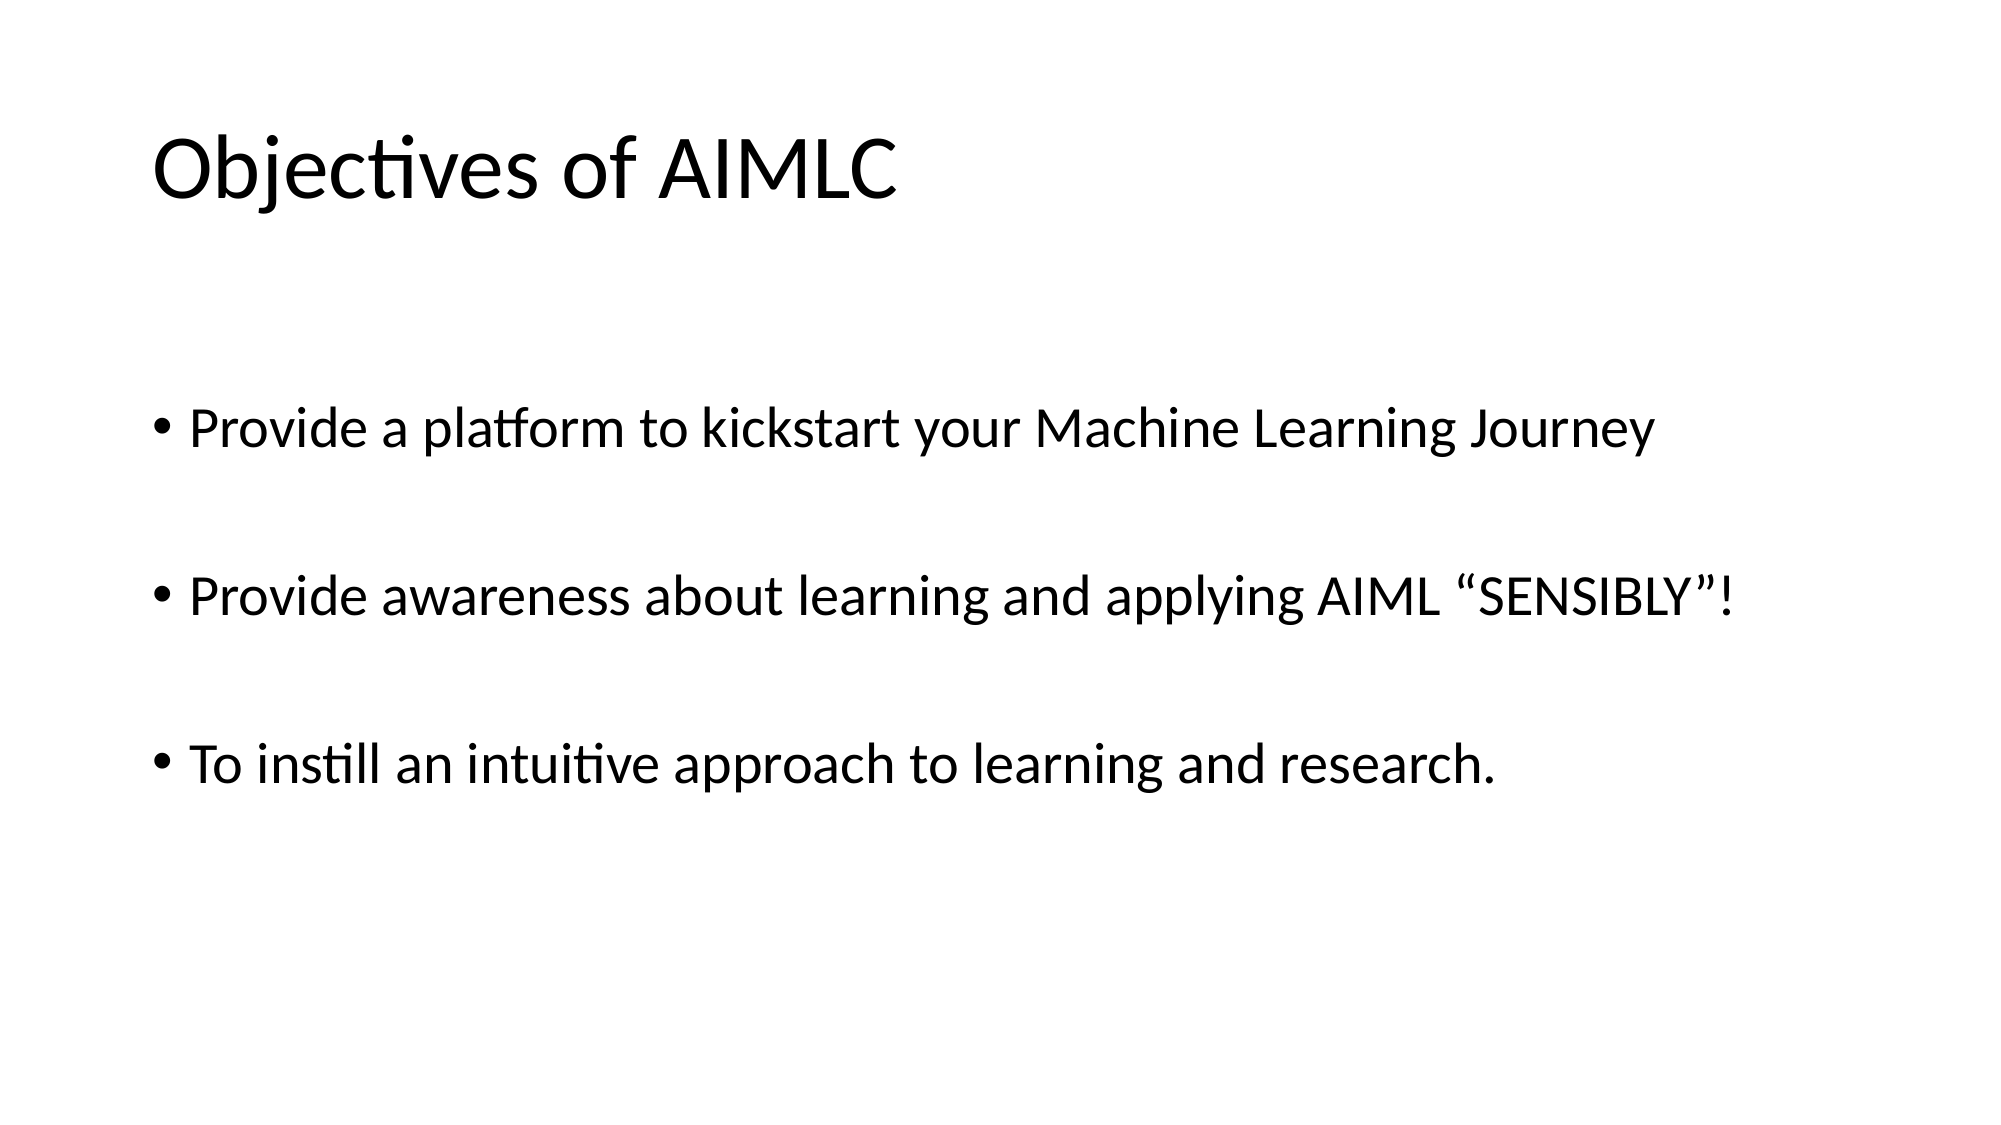

Objectives of AIMLC

Provide a platform to kickstart your Machine Learning Journey

Provide awareness about learning and applying AIML “SENSIBLY”!

To instill an intuitive approach to learning and research.